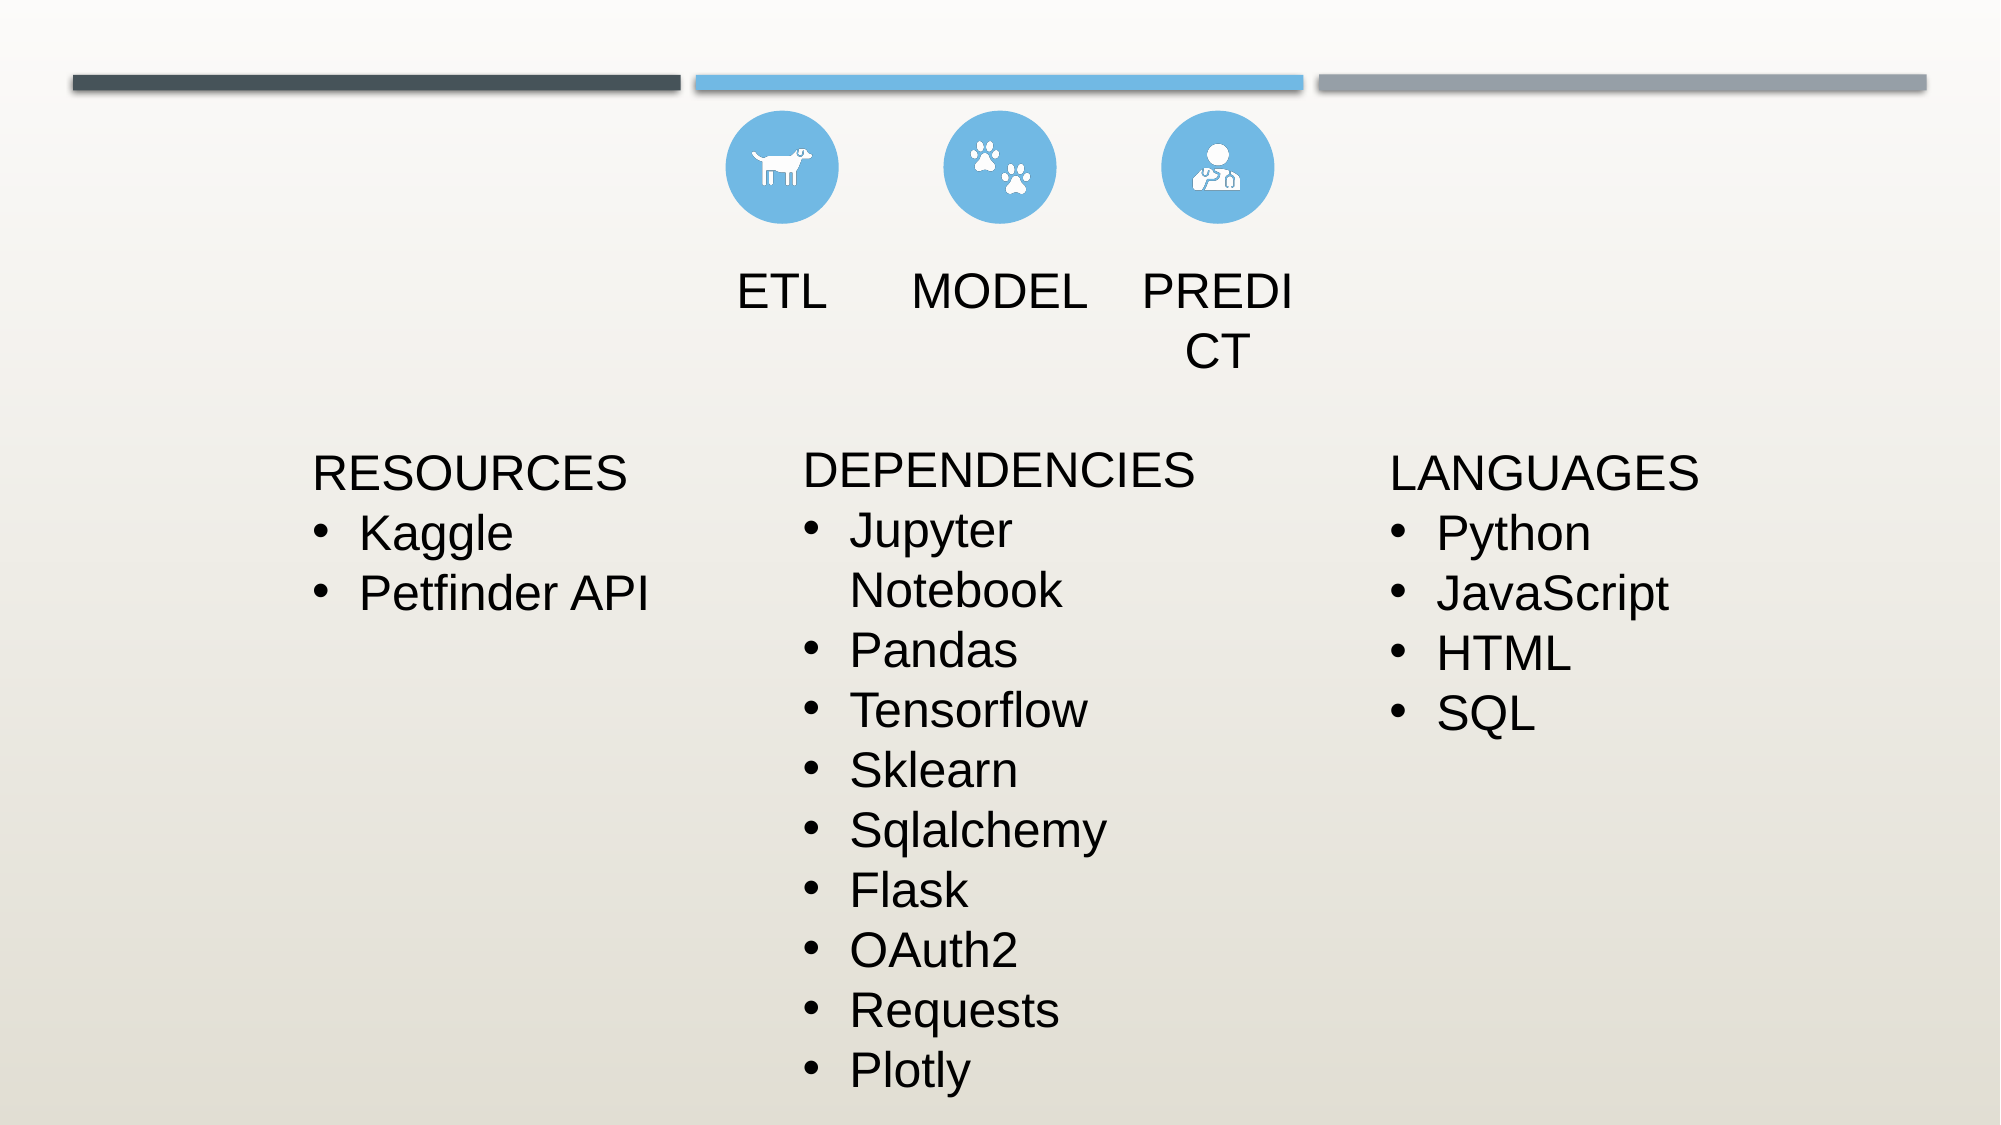

ETL
MODEL
PREDICT

DEPENDENCIES
Jupyter Notebook
Pandas
Tensorflow
Sklearn
Sqlalchemy
Flask
OAuth2
Requests
Plotly

RESOURCES
Kaggle
Petfinder API

LANGUAGES
Python
JavaScript
HTML
SQL